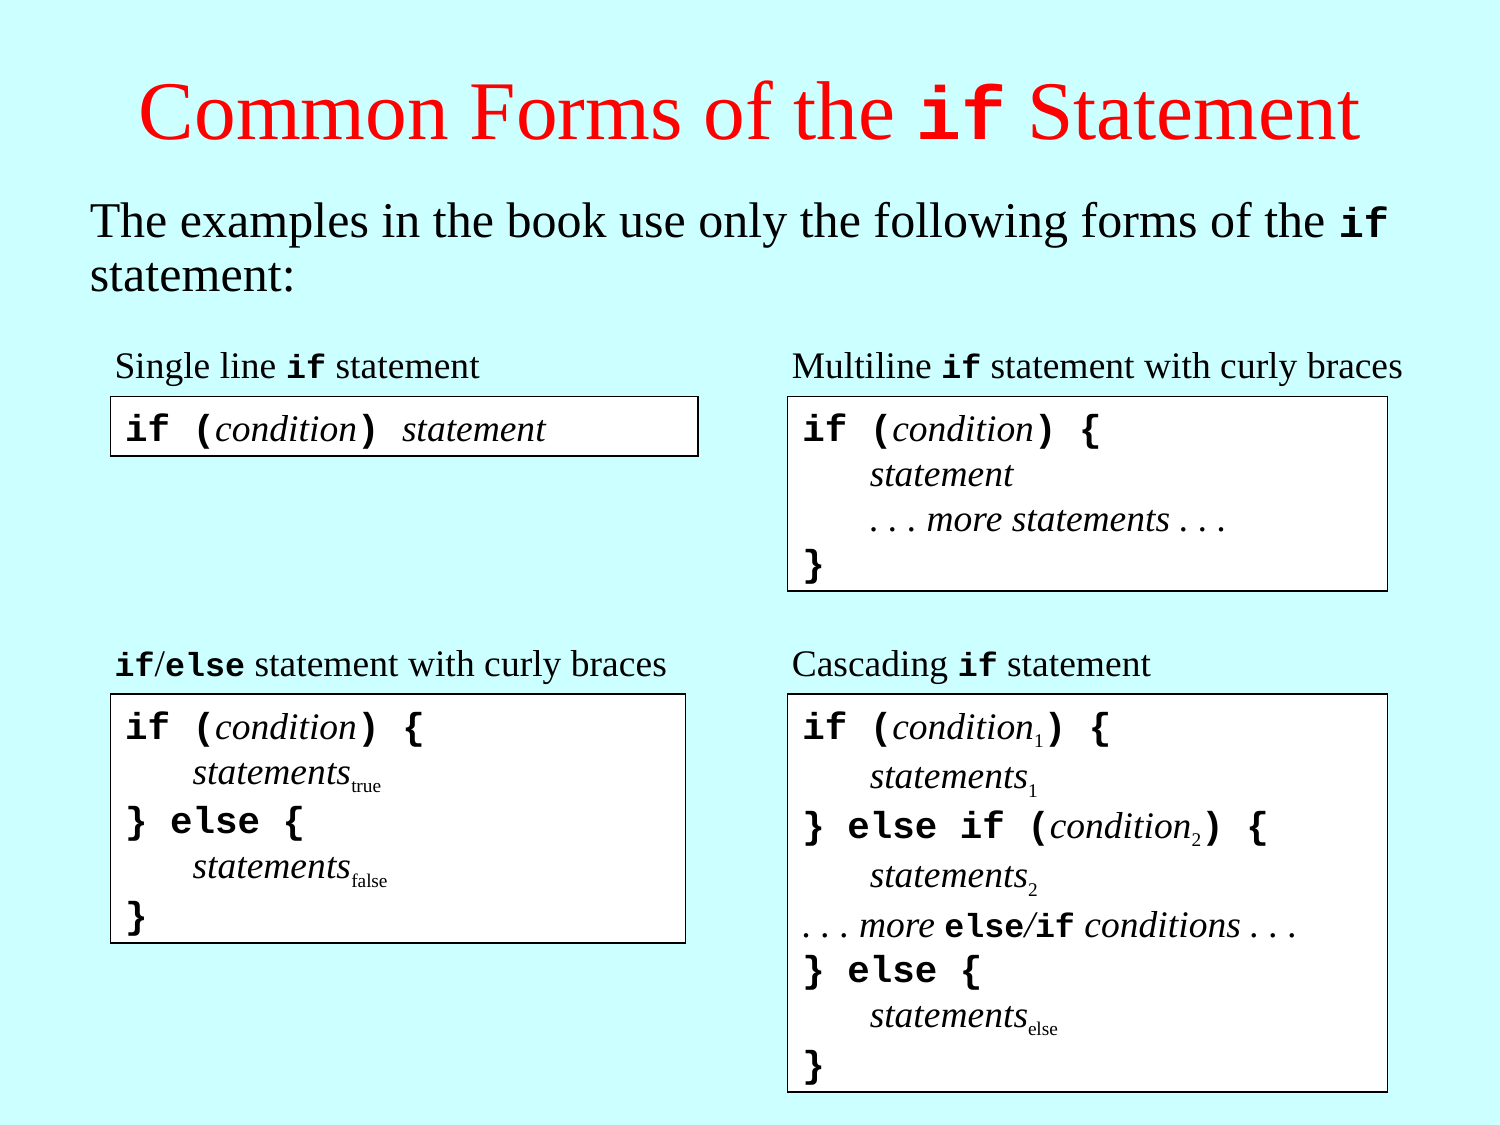

# Common Forms of the if Statement
The examples in the book use only the following forms of the if statement:
Multiline if statement with curly braces
if (condition) {
   statement
   . . . more statements . . .
}
Single line if statement
if (condition) statement
if/else statement with curly braces
if (condition) {
   statementstrue
} else {
   statementsfalse
}
Cascading if statement
if (condition1) {
   statements1
} else if (condition2) {
   statements2
. . . more else/if conditions . . .
} else {
   statementselse
}